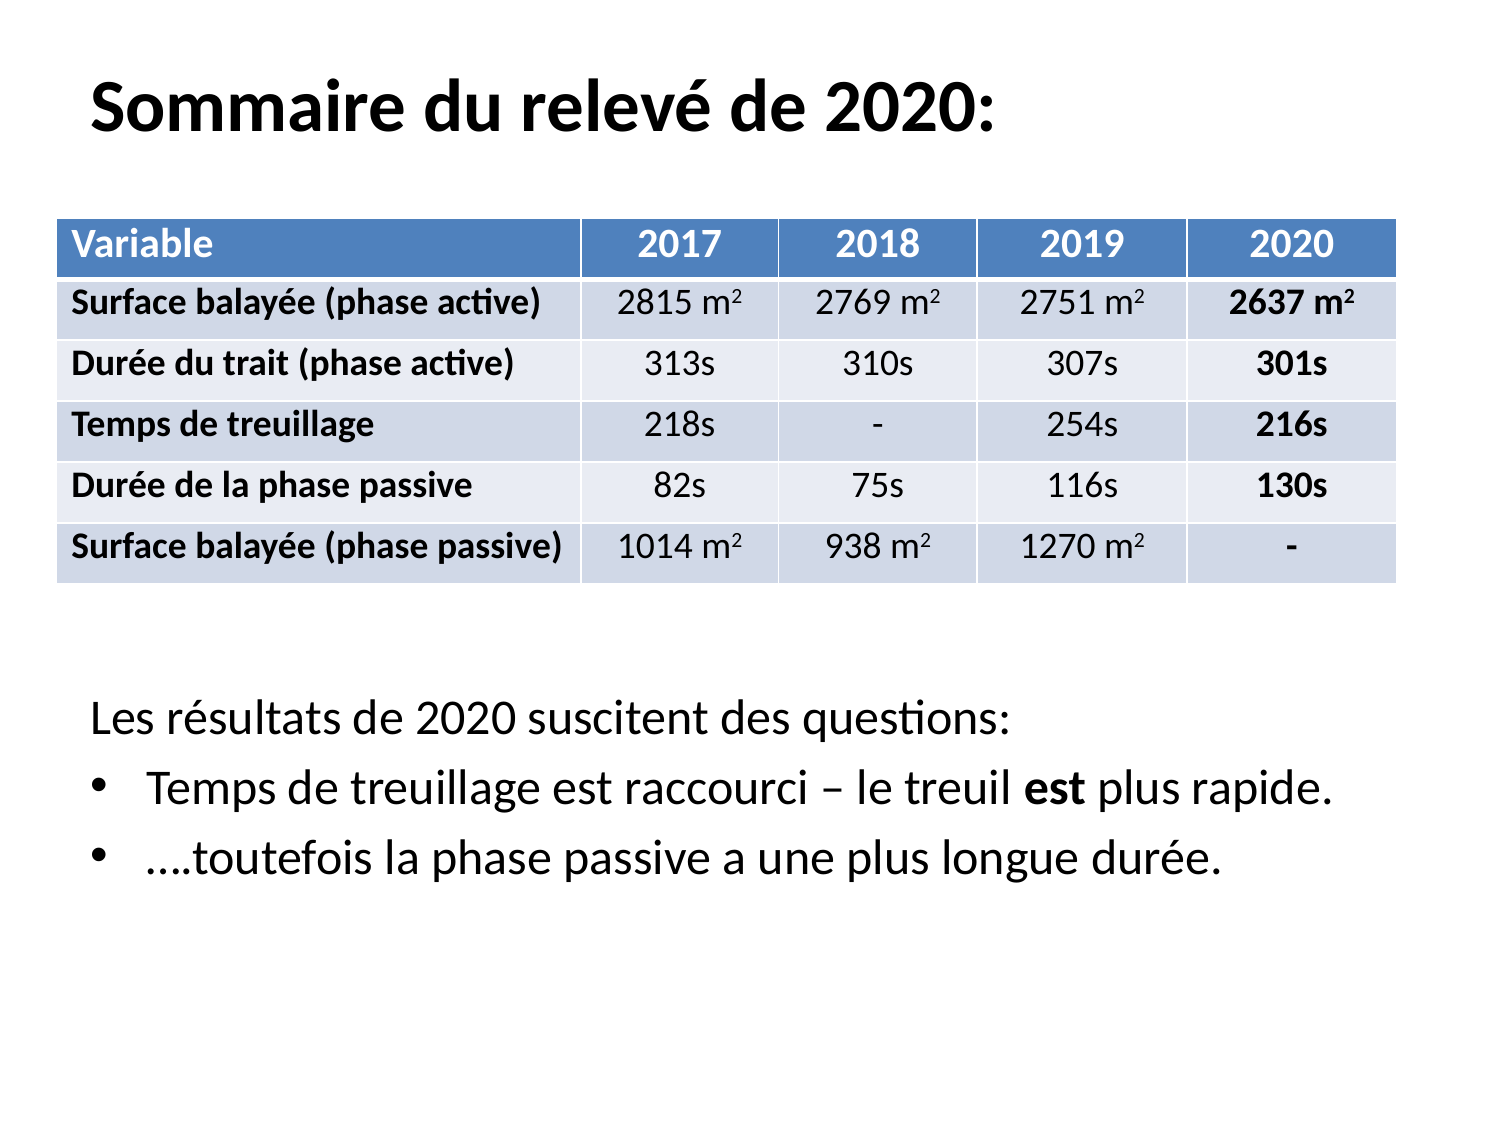

# Sommaire du relevé de 2020:
| Variable | 2017 | 2018 | 2019 | 2020 |
| --- | --- | --- | --- | --- |
| Surface balayée (phase active) | 2815 m2 | 2769 m2 | 2751 m2 | 2637 m2 |
| Durée du trait (phase active) | 313s | 310s | 307s | 301s |
| Temps de treuillage | 218s | - | 254s | 216s |
| Durée de la phase passive | 82s | 75s | 116s | 130s |
| Surface balayée (phase passive) | 1014 m2 | 938 m2 | 1270 m2 | - |
Les résultats de 2020 suscitent des questions:
Temps de treuillage est raccourci – le treuil est plus rapide.
….toutefois la phase passive a une plus longue durée.